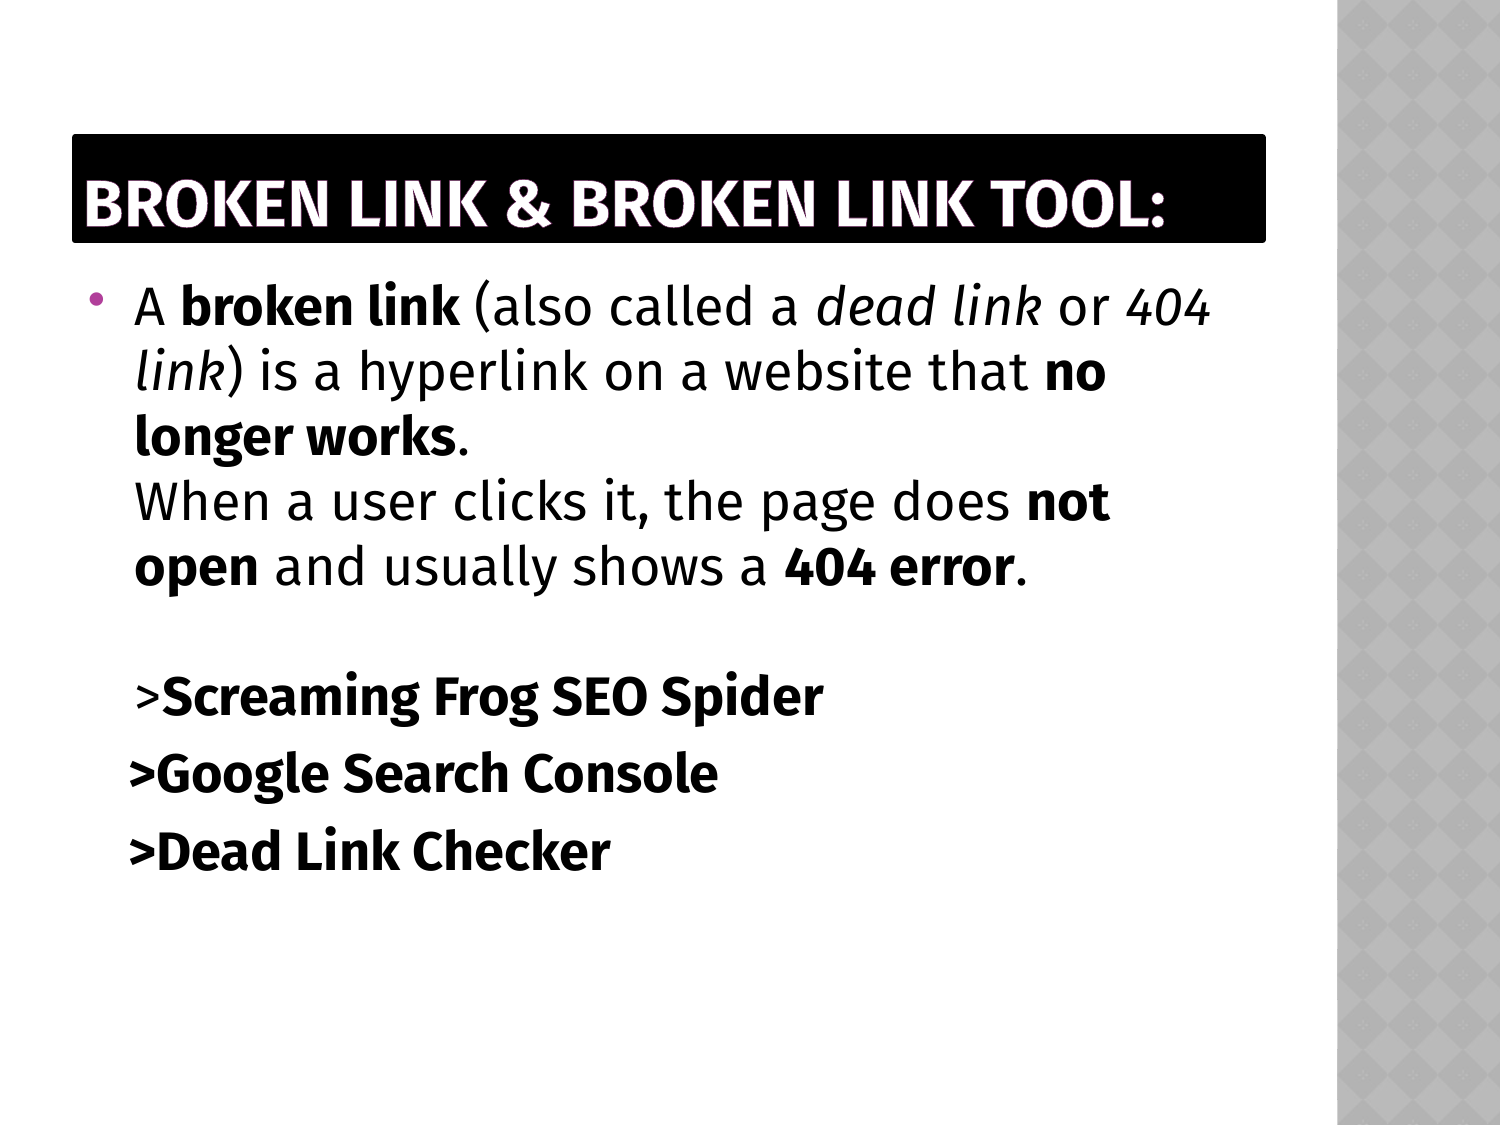

# Broken link & broken link tool:
A broken link (also called a dead link or 404 link) is a hyperlink on a website that no longer works.
When a user clicks it, the page does not open and usually shows a 404 error.
>Screaming Frog SEO Spider
   >Google Search Console
   >Dead Link Checker